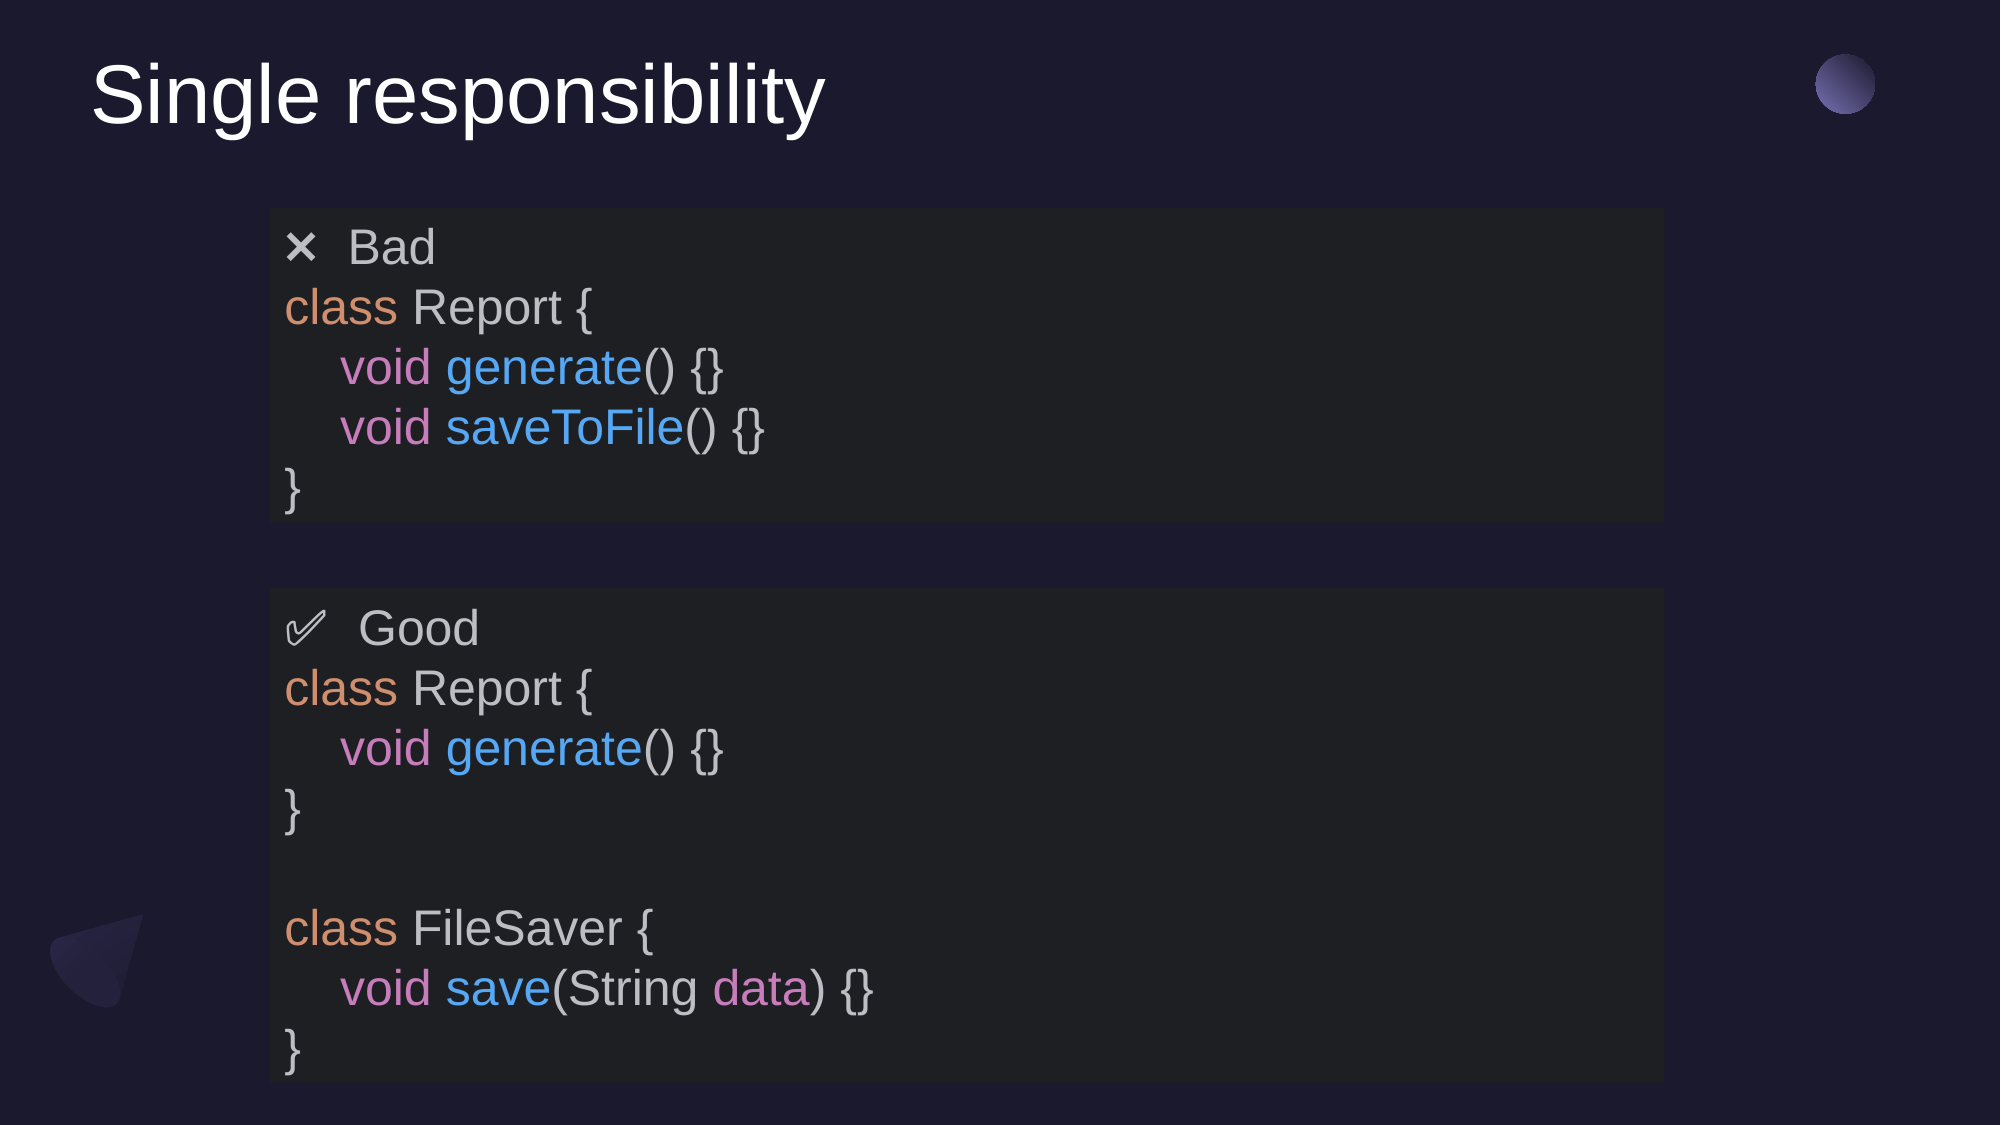

# Single responsibility
❌ Bad
class Report {
    void generate() {}
    void saveToFile() {}
}
✅ Good
class Report {
    void generate() {}
}
class FileSaver {
    void save(String data) {}
}